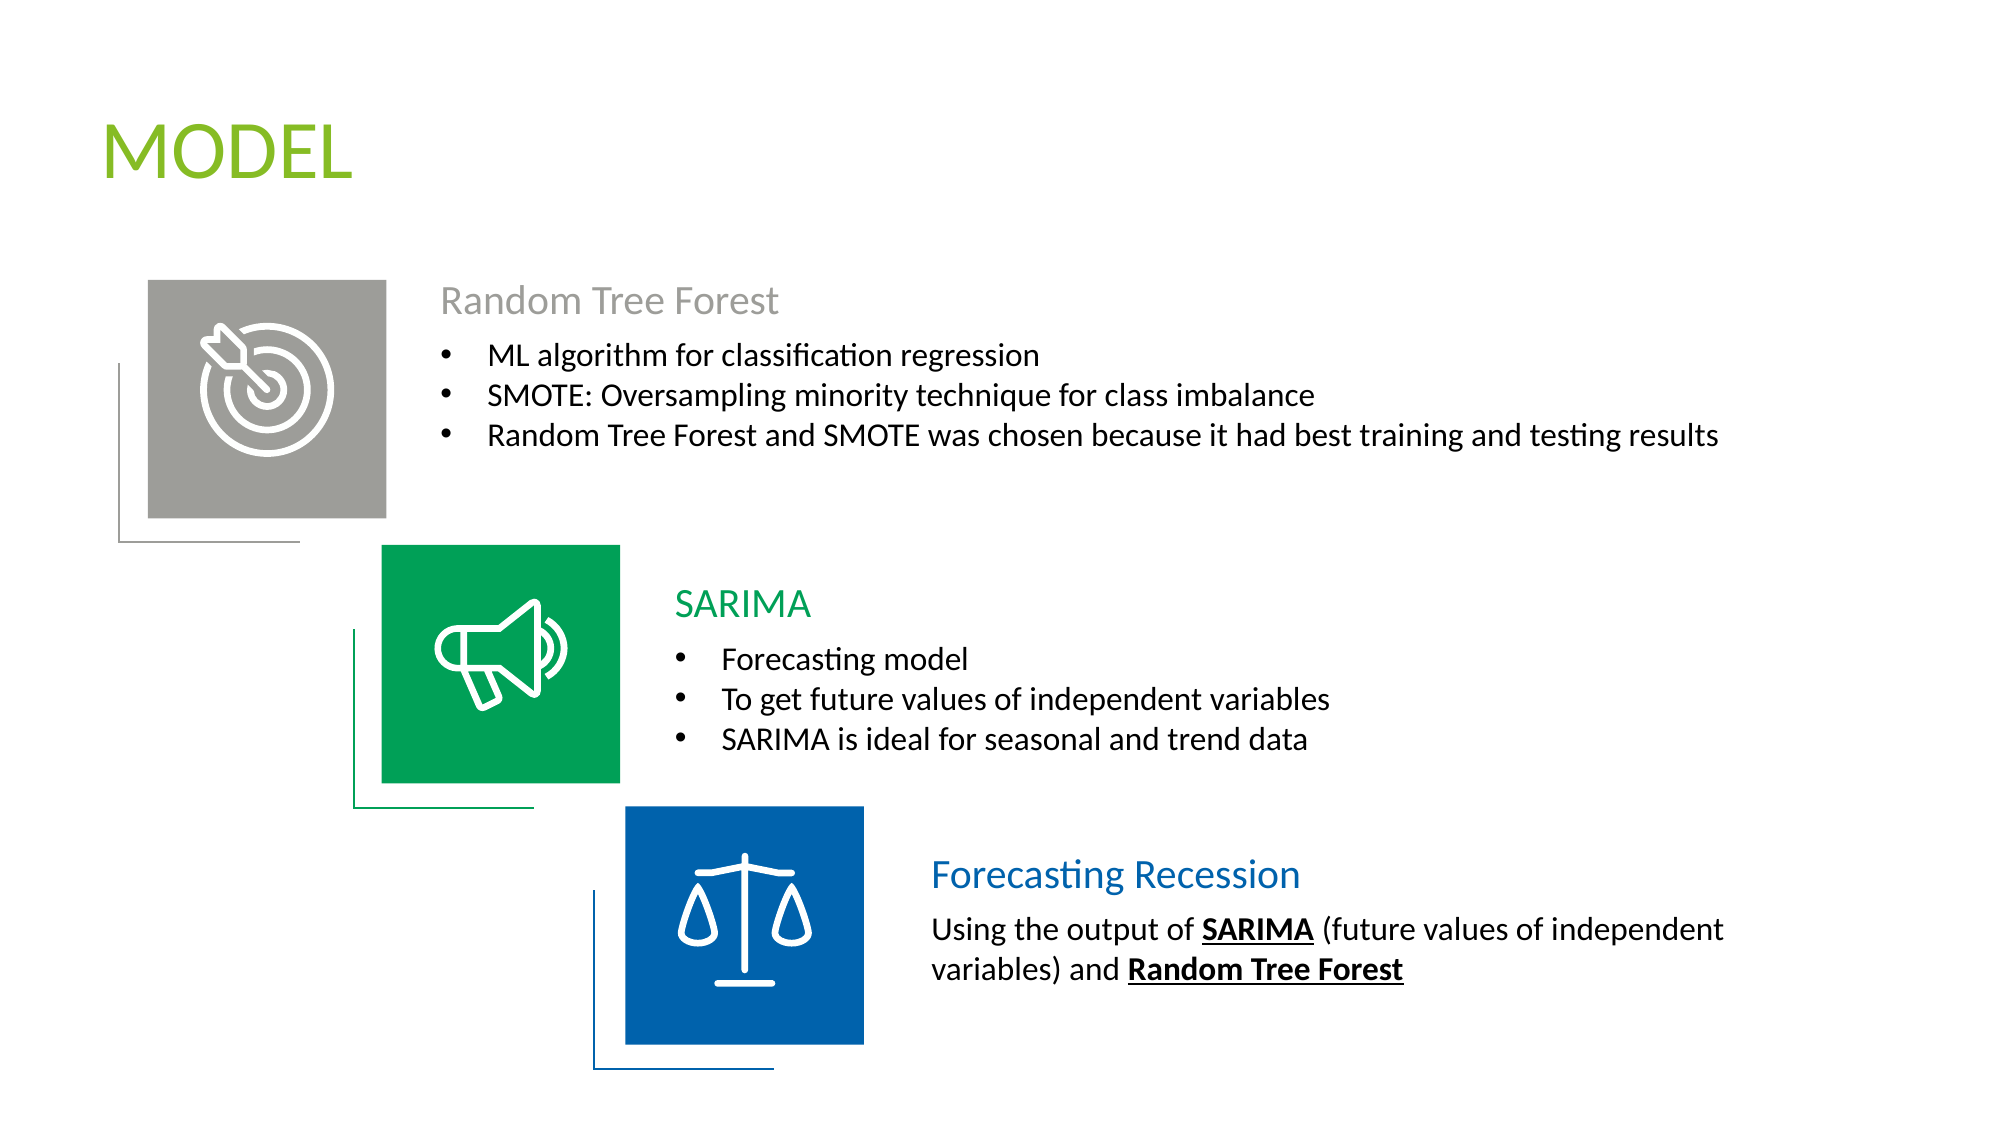

MODEL
Random Tree Forest
ML algorithm for classification regression
SMOTE: Oversampling minority technique for class imbalance
Random Tree Forest and SMOTE was chosen because it had best training and testing results

SARIMA
Forecasting model
To get future values of independent variables
SARIMA is ideal for seasonal and trend data

Forecasting Recession
Using the output of SARIMA (future values of independent variables) and Random Tree Forest